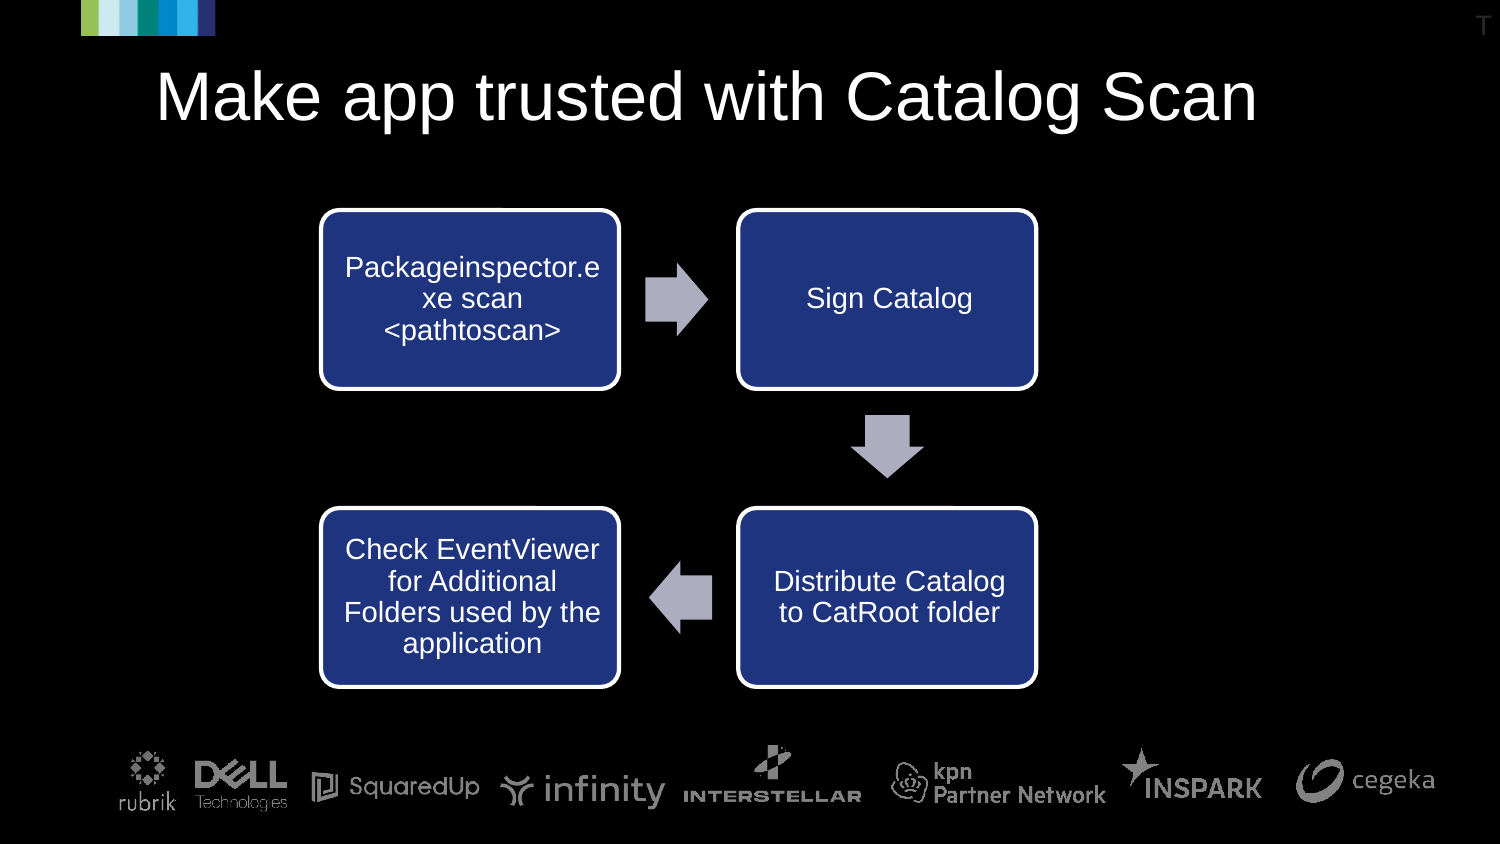

T
# Make app trusted with Catalog Scan
Packageinspector.exe scan <pathtoscan>

Sign Catalog

Distribute Catalog to CatRoot folder

Check EventViewer for Additional Folders used by the application